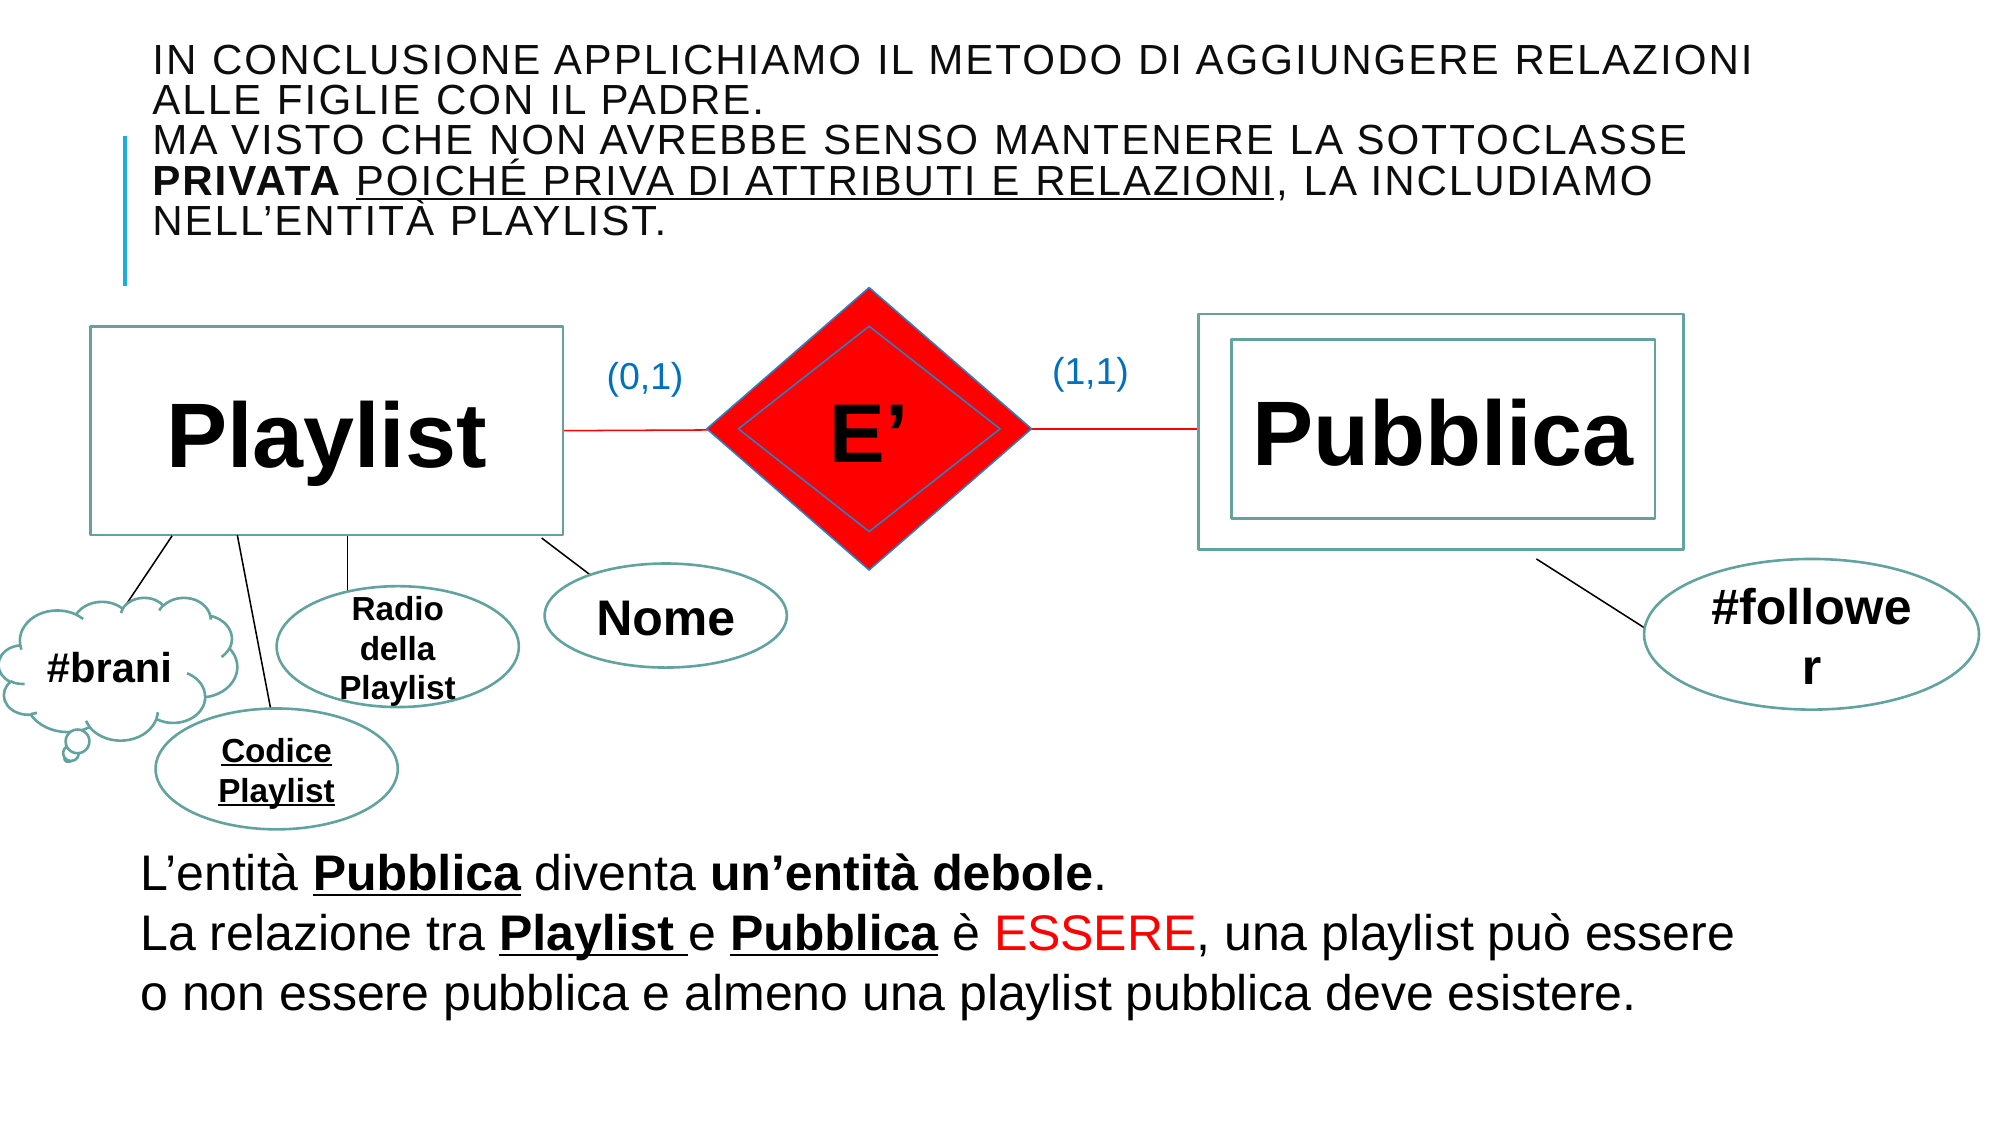

# In conclusione applichiamo il metodo di aggiungere relazioni alle figlie con il padre. Ma visto che non avrebbe senso mantenere la sottoclasse Privata poiché priva di attributi e relazioni, la includiamo nell’entità Playlist.

Playlist
E’
(1,1)
Pubblica
(0,1)
#follower
Nome
Radio della Playlist
#brani
Codice Playlist
L’entità Pubblica diventa un’entità debole.
La relazione tra Playlist e Pubblica è ESSERE, una playlist può essere o non essere pubblica e almeno una playlist pubblica deve esistere.